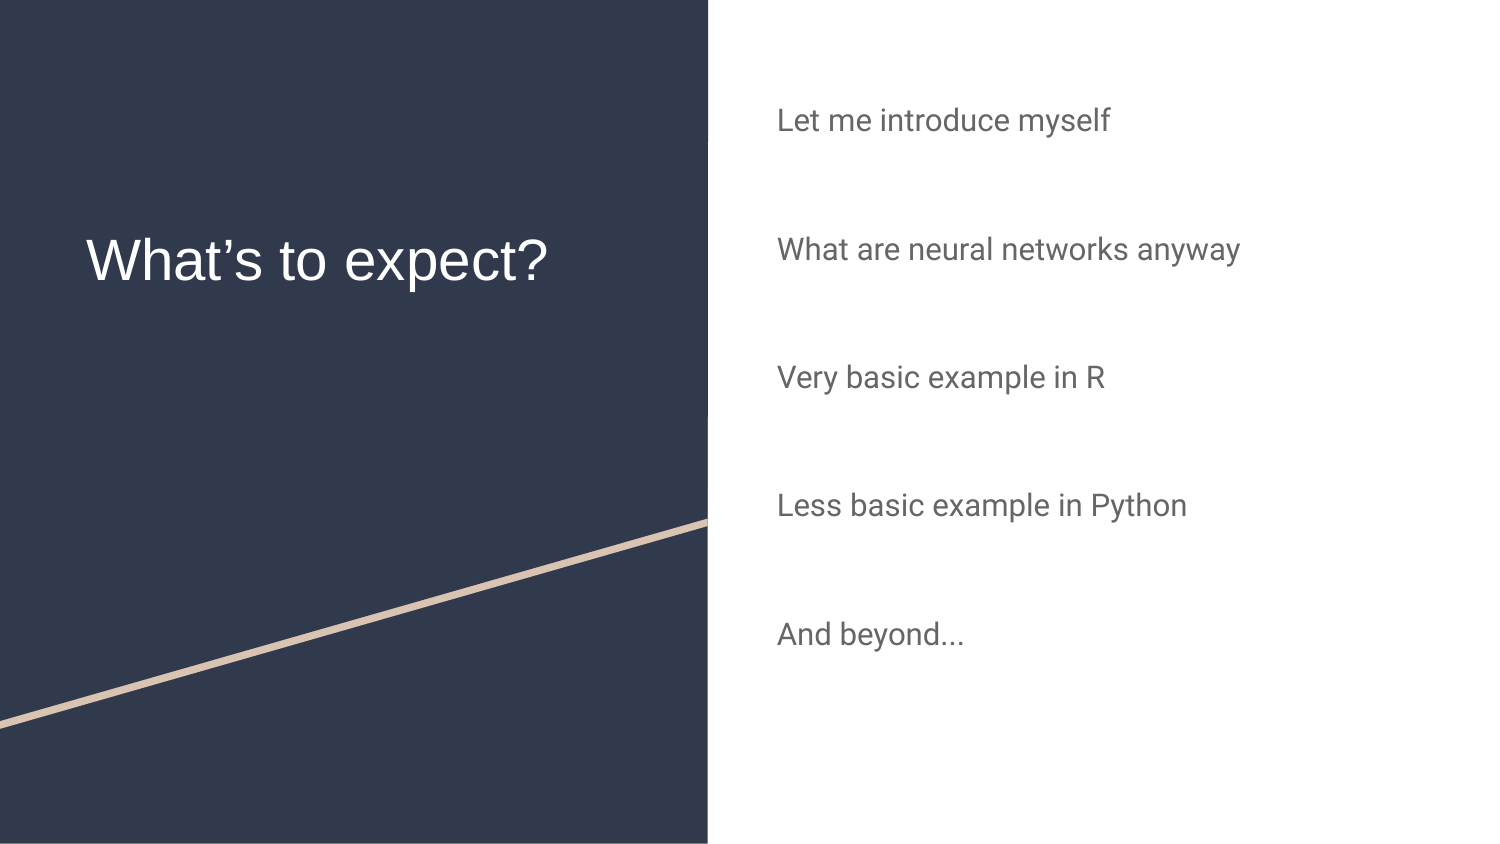

Let me introduce myself

What are neural networks anyway

Very basic example in R

Less basic example in Python

And beyond...
# What’s to expect?